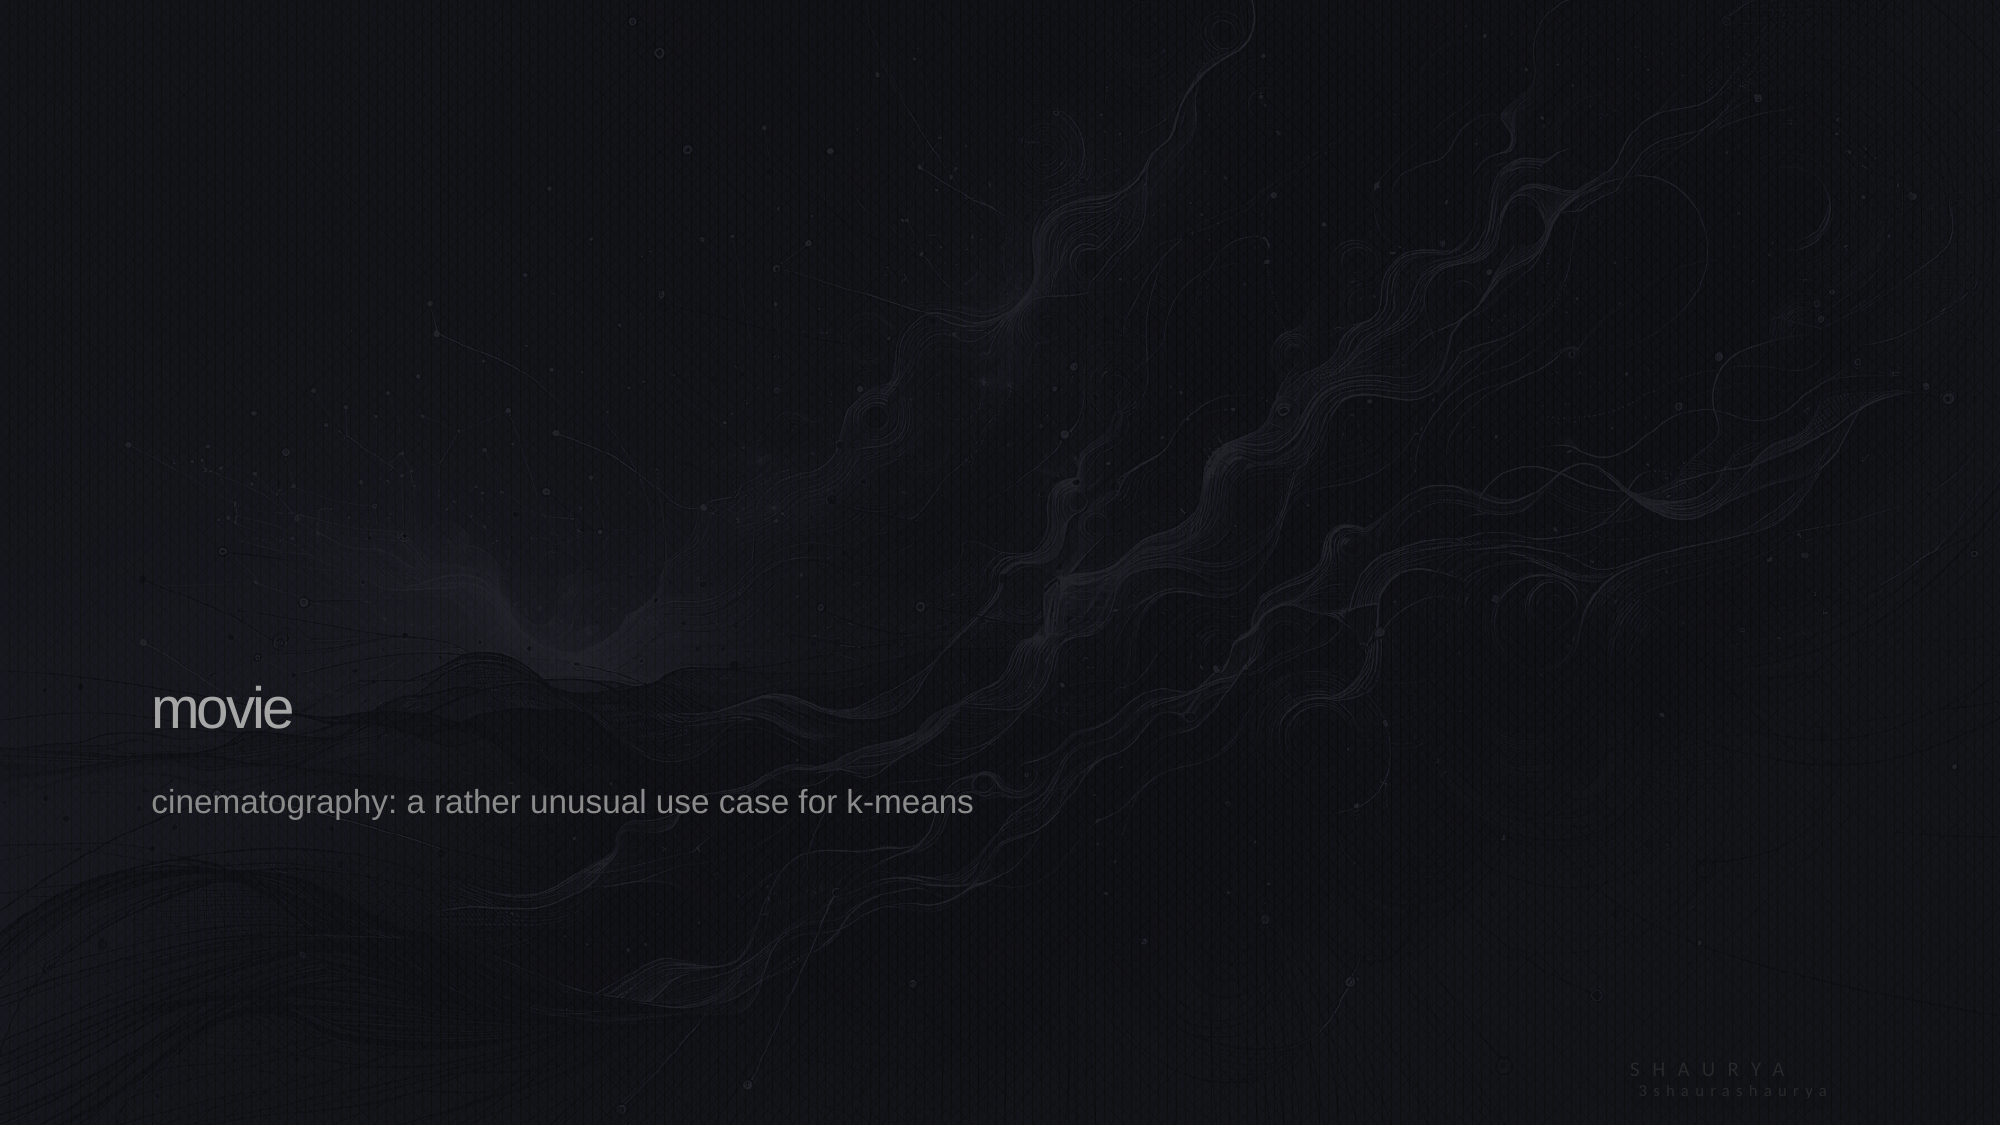

# movie
cinematography: a rather unusual use case for k-means